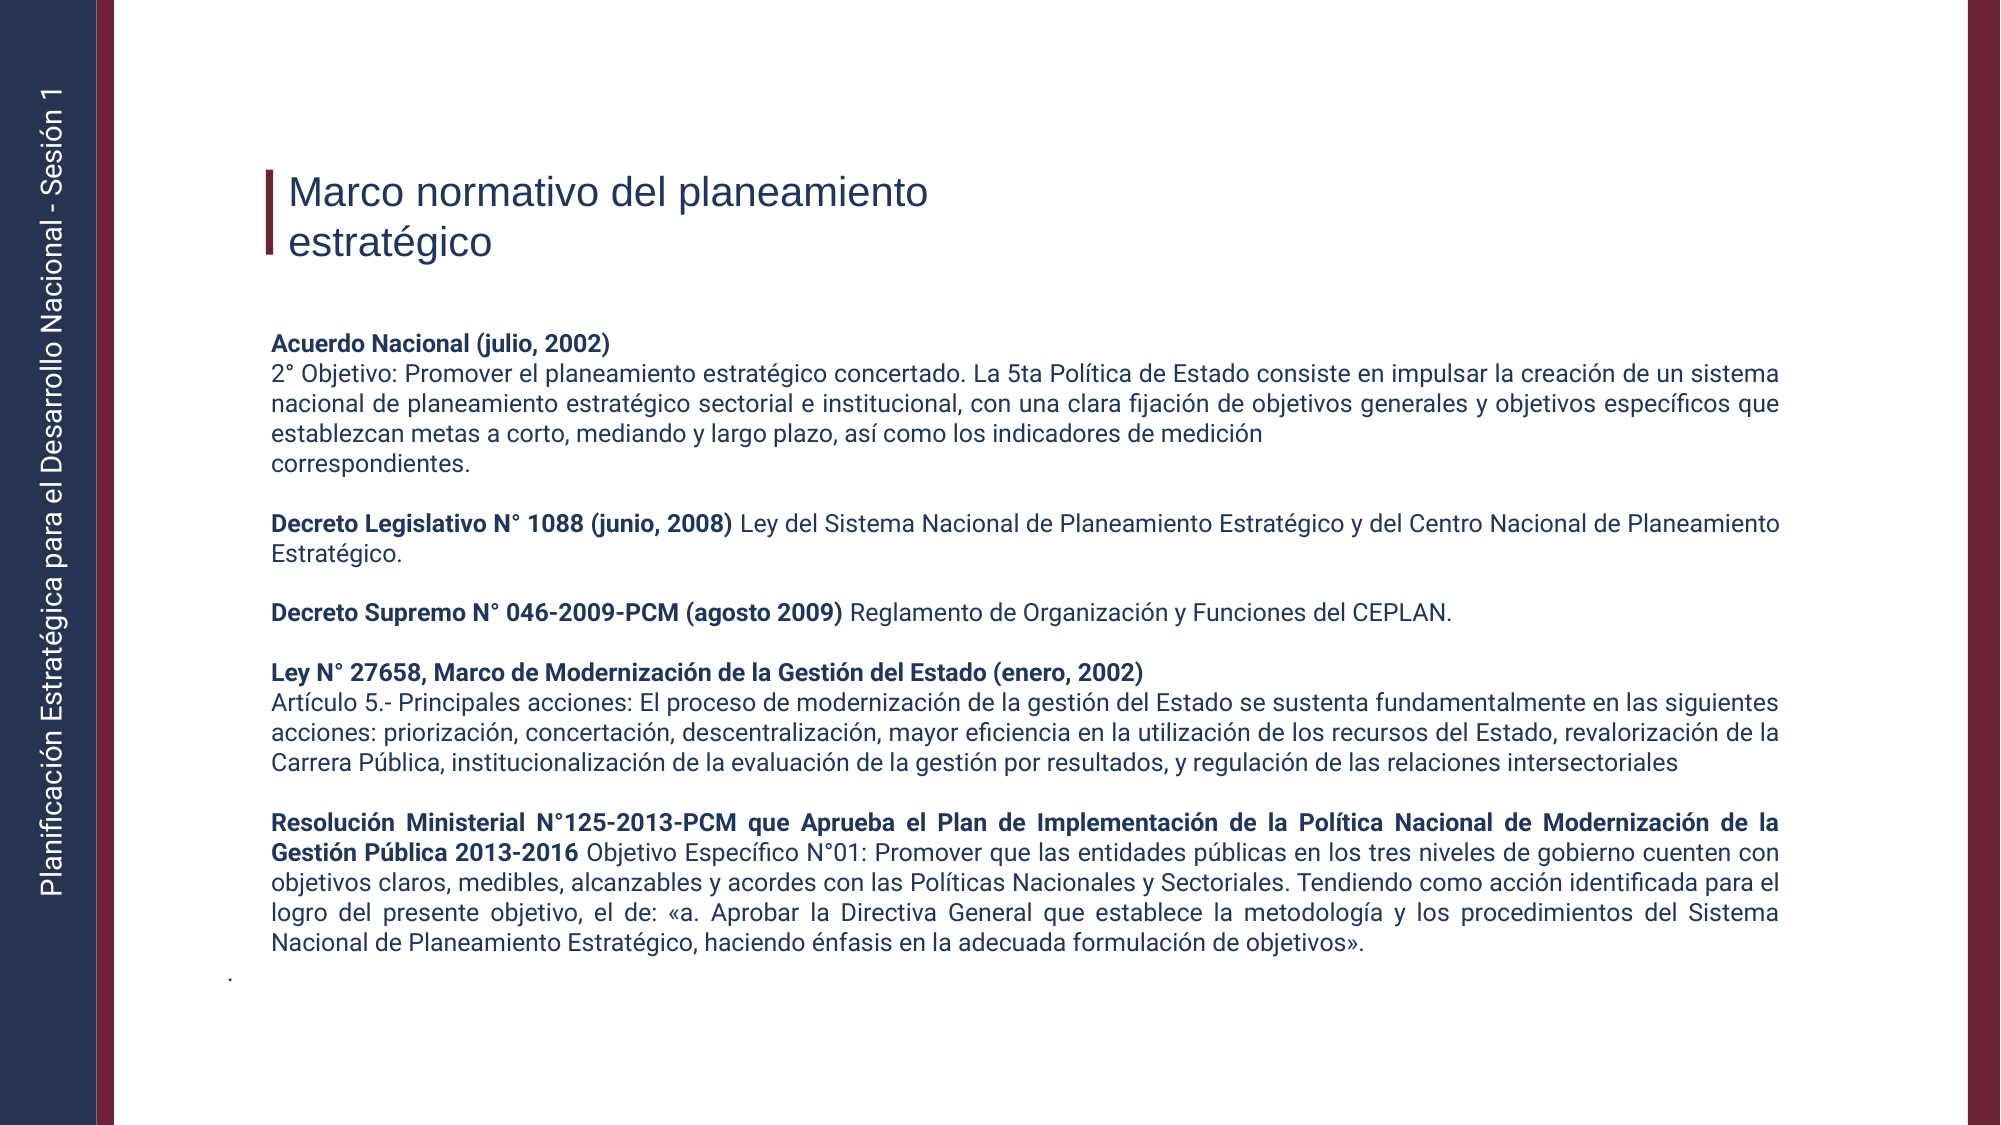

Marco normativo del planeamiento estratégico

Acuerdo Nacional (julio, 2002)
2° Objetivo: Promover el planeamiento estratégico concertado. La 5ta Política de Estado consiste en impulsar la creación de un sistema nacional de planeamiento estratégico sectorial e institucional, con una clara fijación de objetivos generales y objetivos específicos que establezcan metas a corto, mediando y largo plazo, así como los indicadores de medición
correspondientes.

Decreto Legislativo N° 1088 (junio, 2008) Ley del Sistema Nacional de Planeamiento Estratégico y del Centro Nacional de Planeamiento Estratégico.

Decreto Supremo N° 046-2009-PCM (agosto 2009) Reglamento de Organización y Funciones del CEPLAN.

Ley N° 27658, Marco de Modernización de la Gestión del Estado (enero, 2002)
Artículo 5.- Principales acciones: El proceso de modernización de la gestión del Estado se sustenta fundamentalmente en las siguientes acciones: priorización, concertación, descentralización, mayor eficiencia en la utilización de los recursos del Estado, revalorización de la Carrera Pública, institucionalización de la evaluación de la gestión por resultados, y regulación de las relaciones intersectoriales

Resolución Ministerial N°125-2013-PCM que Aprueba el Plan de Implementación de la Política Nacional de Modernización de la Gestión Pública 2013-2016 Objetivo Específico N°01: Promover que las entidades públicas en los tres niveles de gobierno cuenten con objetivos claros, medibles, alcanzables y acordes con las Políticas Nacionales y Sectoriales. Tendiendo como acción identificada para el logro del presente objetivo, el de: «a. Aprobar la Directiva General que establece la metodología y los procedimientos del Sistema Nacional de Planeamiento Estratégico, haciendo énfasis en la adecuada formulación de objetivos».
.